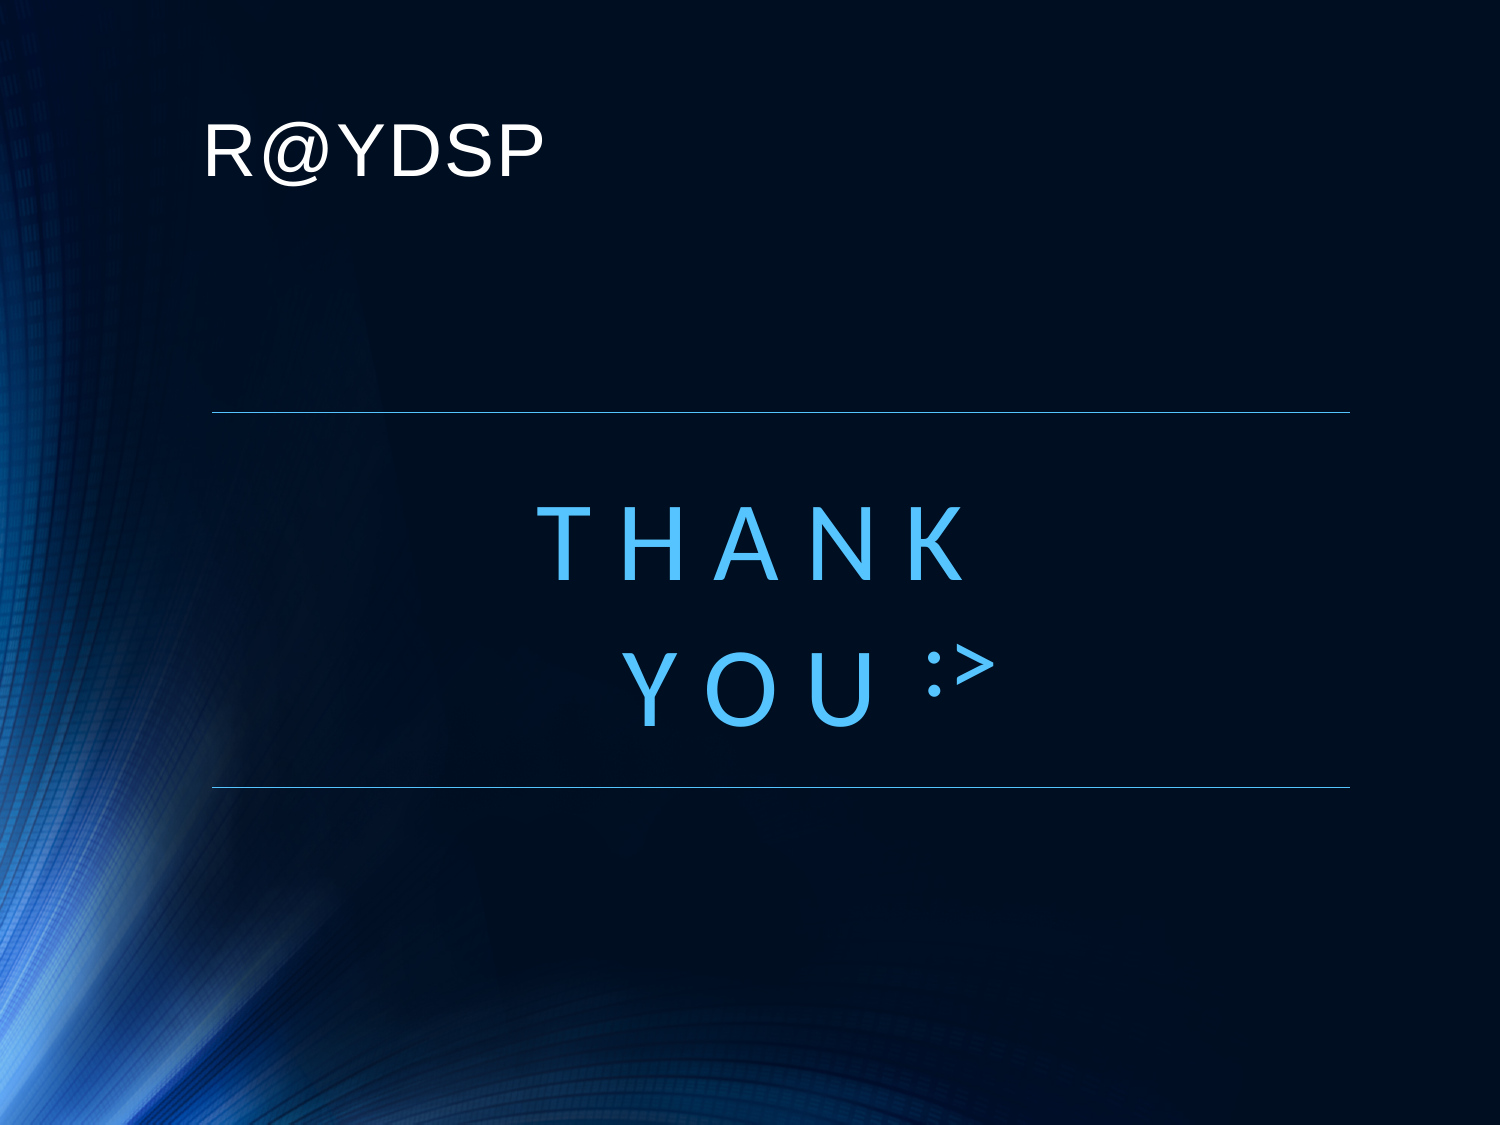

# R@YDSP
T H A N K
Y O U
 :>